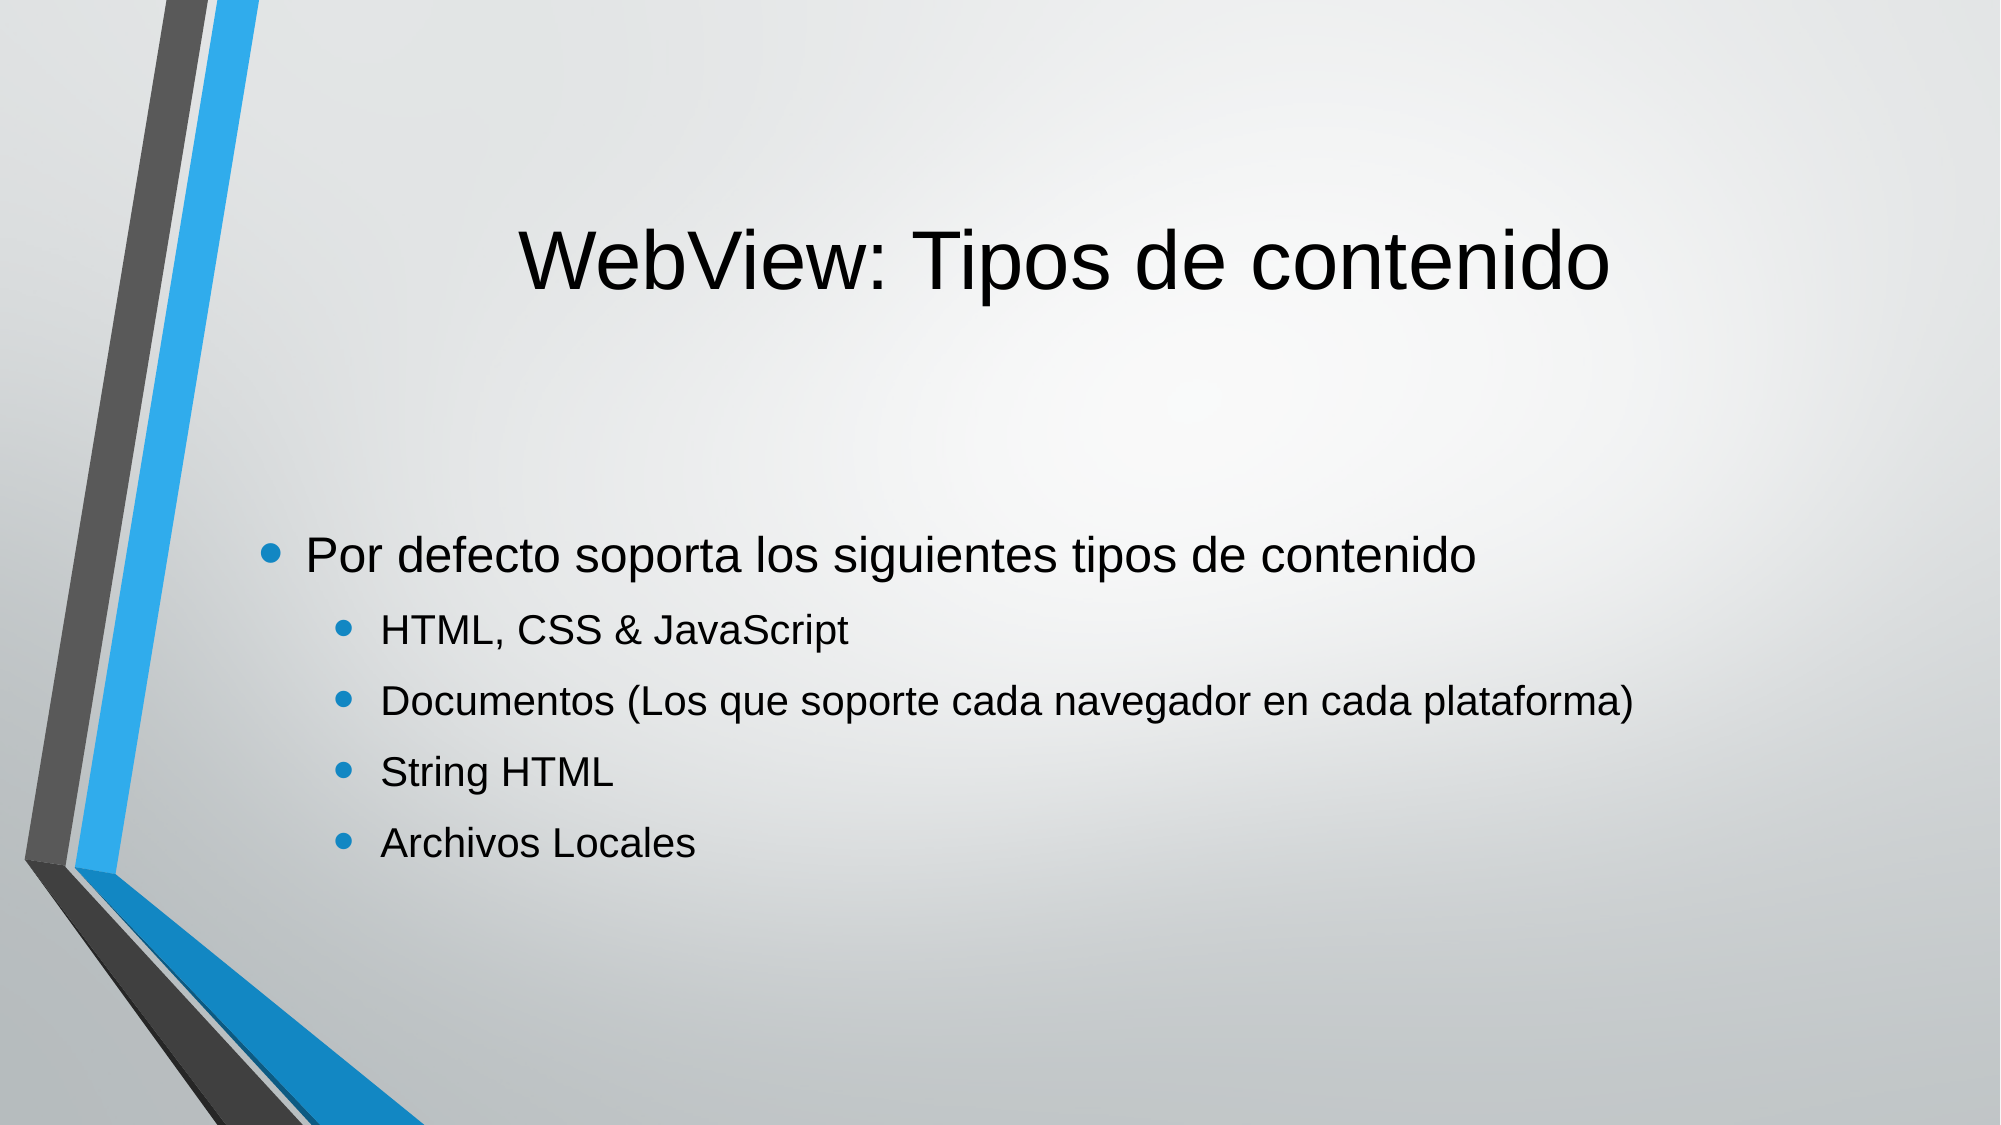

# WebView: Tipos de contenido
Por defecto soporta los siguientes tipos de contenido
HTML, CSS & JavaScript
Documentos (Los que soporte cada navegador en cada plataforma)
String HTML
Archivos Locales